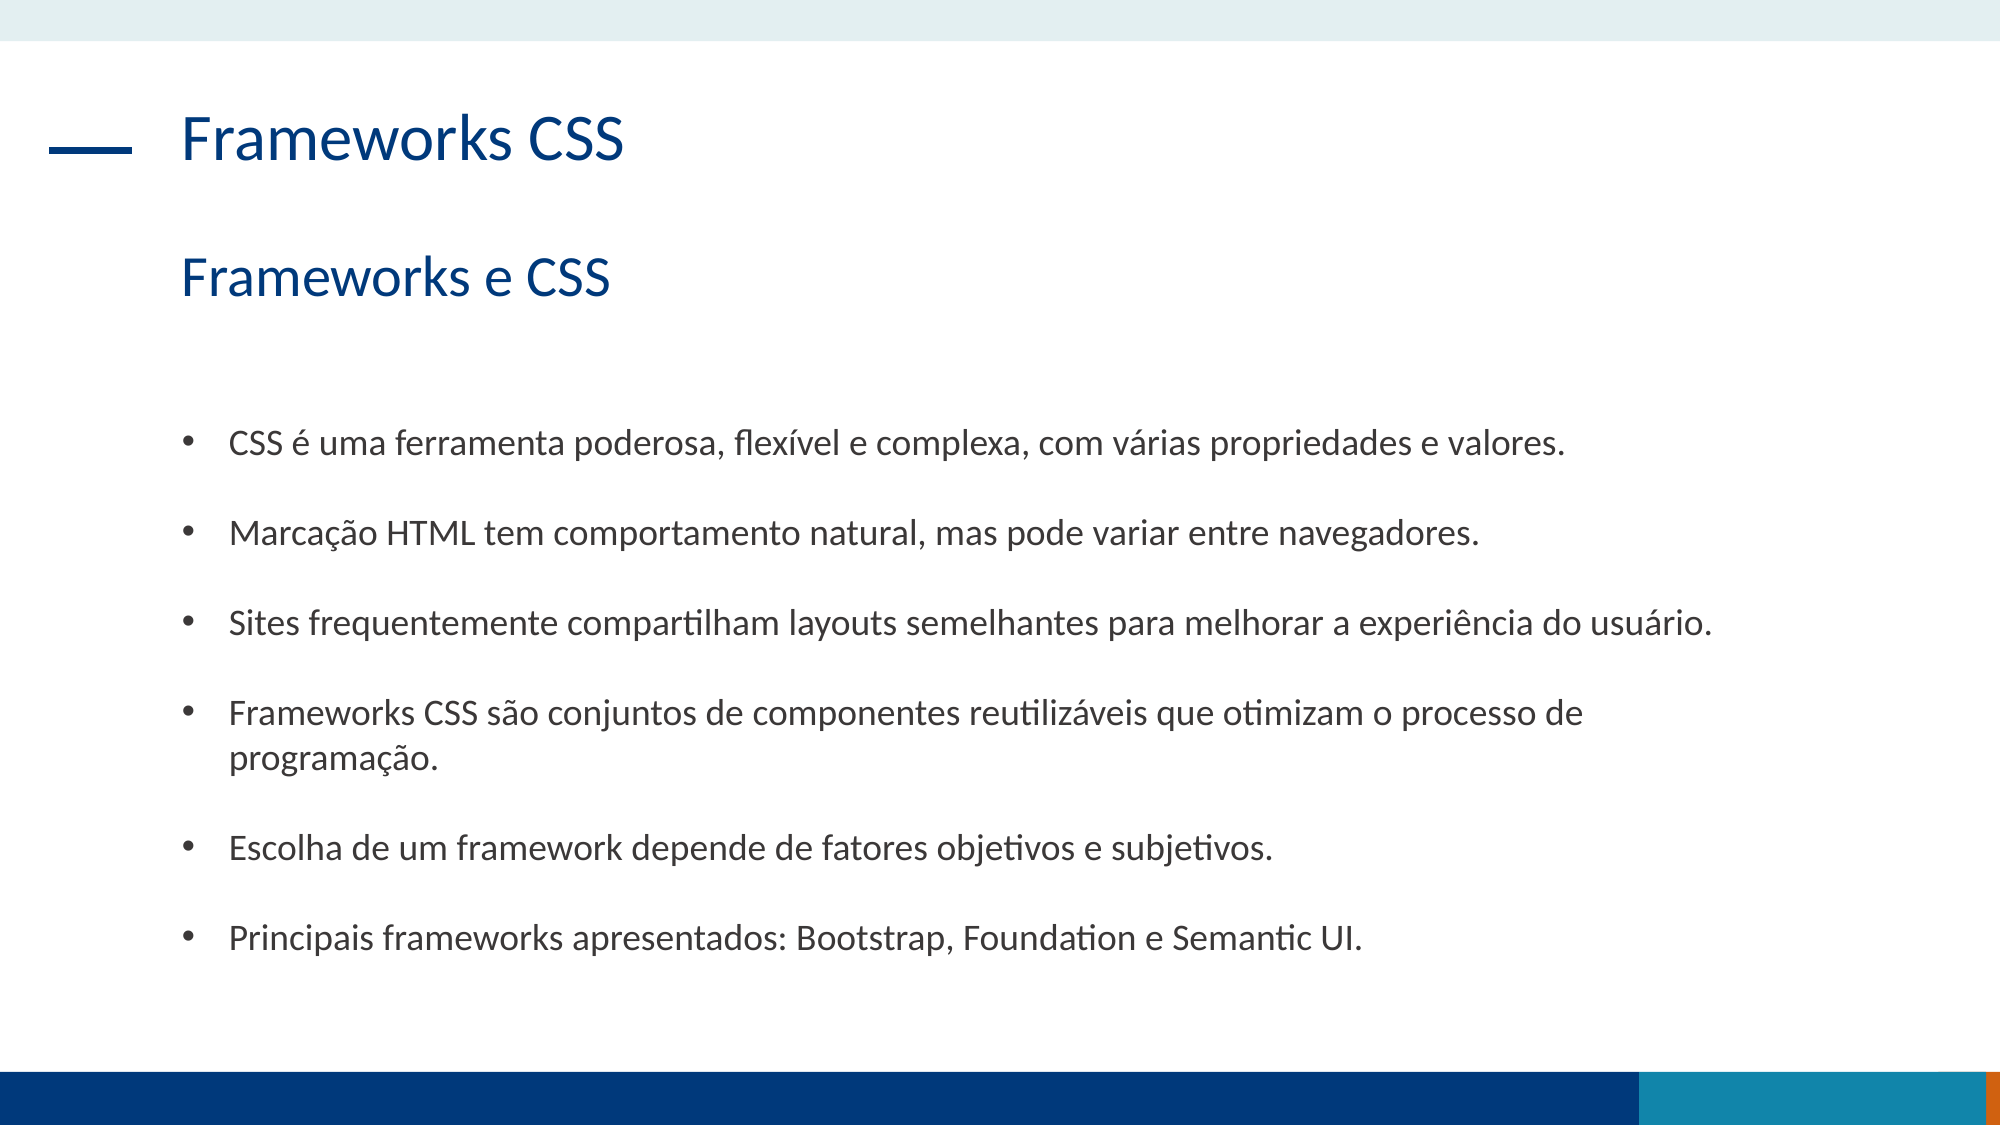

Frameworks CSS
Frameworks e CSS
CSS é uma ferramenta poderosa, flexível e complexa, com várias propriedades e valores.

Marcação HTML tem comportamento natural, mas pode variar entre navegadores.

Sites frequentemente compartilham layouts semelhantes para melhorar a experiência do usuário.

Frameworks CSS são conjuntos de componentes reutilizáveis que otimizam o processo de programação.

Escolha de um framework depende de fatores objetivos e subjetivos.

Principais frameworks apresentados: Bootstrap, Foundation e Semantic UI.